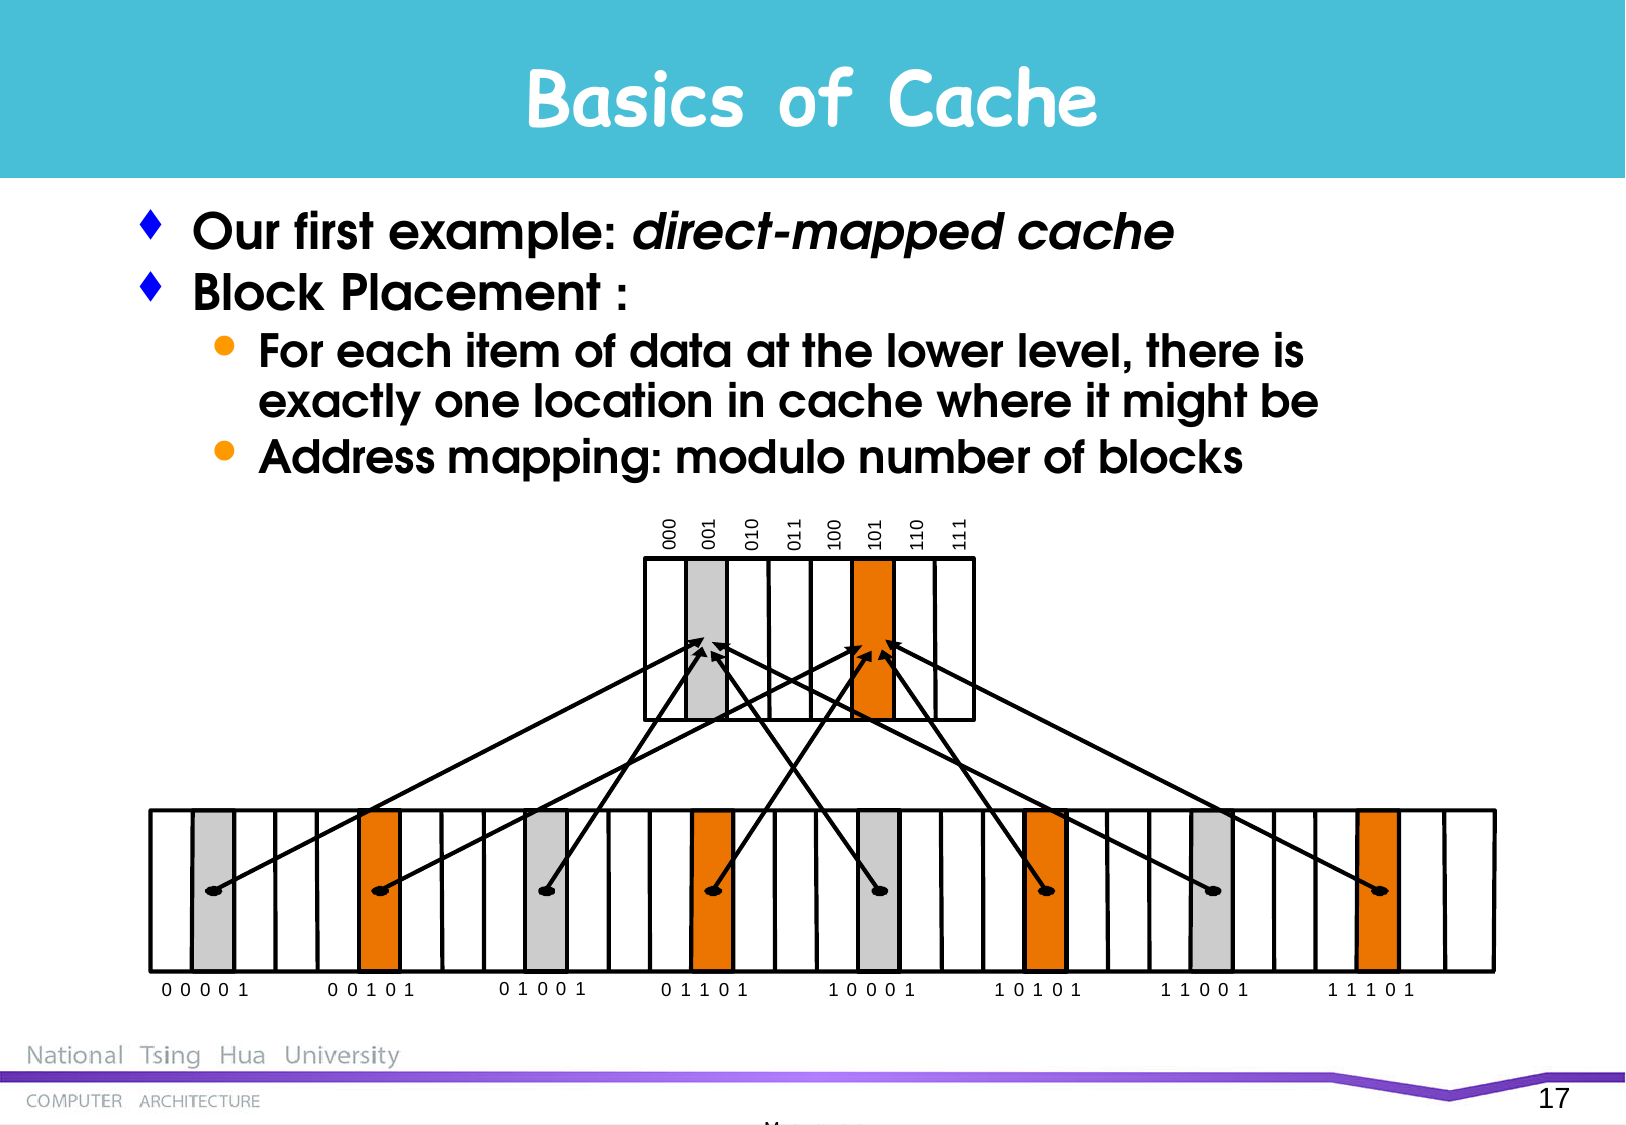

# Basics of Cache

Our first example: direct-mapped cache
Block Placement :
For each item of data at the lower level, there is exactly one location in cache where it might be
Address mapping: modulo number of blocks
0
1
0
1
1
0
1
0
0
0
1
1
0
0
1
1
0
0
0
0
1
1
1
1

0
1
0
0
1
0
0
0
0
1
0
0
1
0
1
0
1
1
0
1
1
0
0
0
1
1
0
1
0
1
1
1
0
0
1
1
1
1
0
1
17
M
e
m
o
r
y